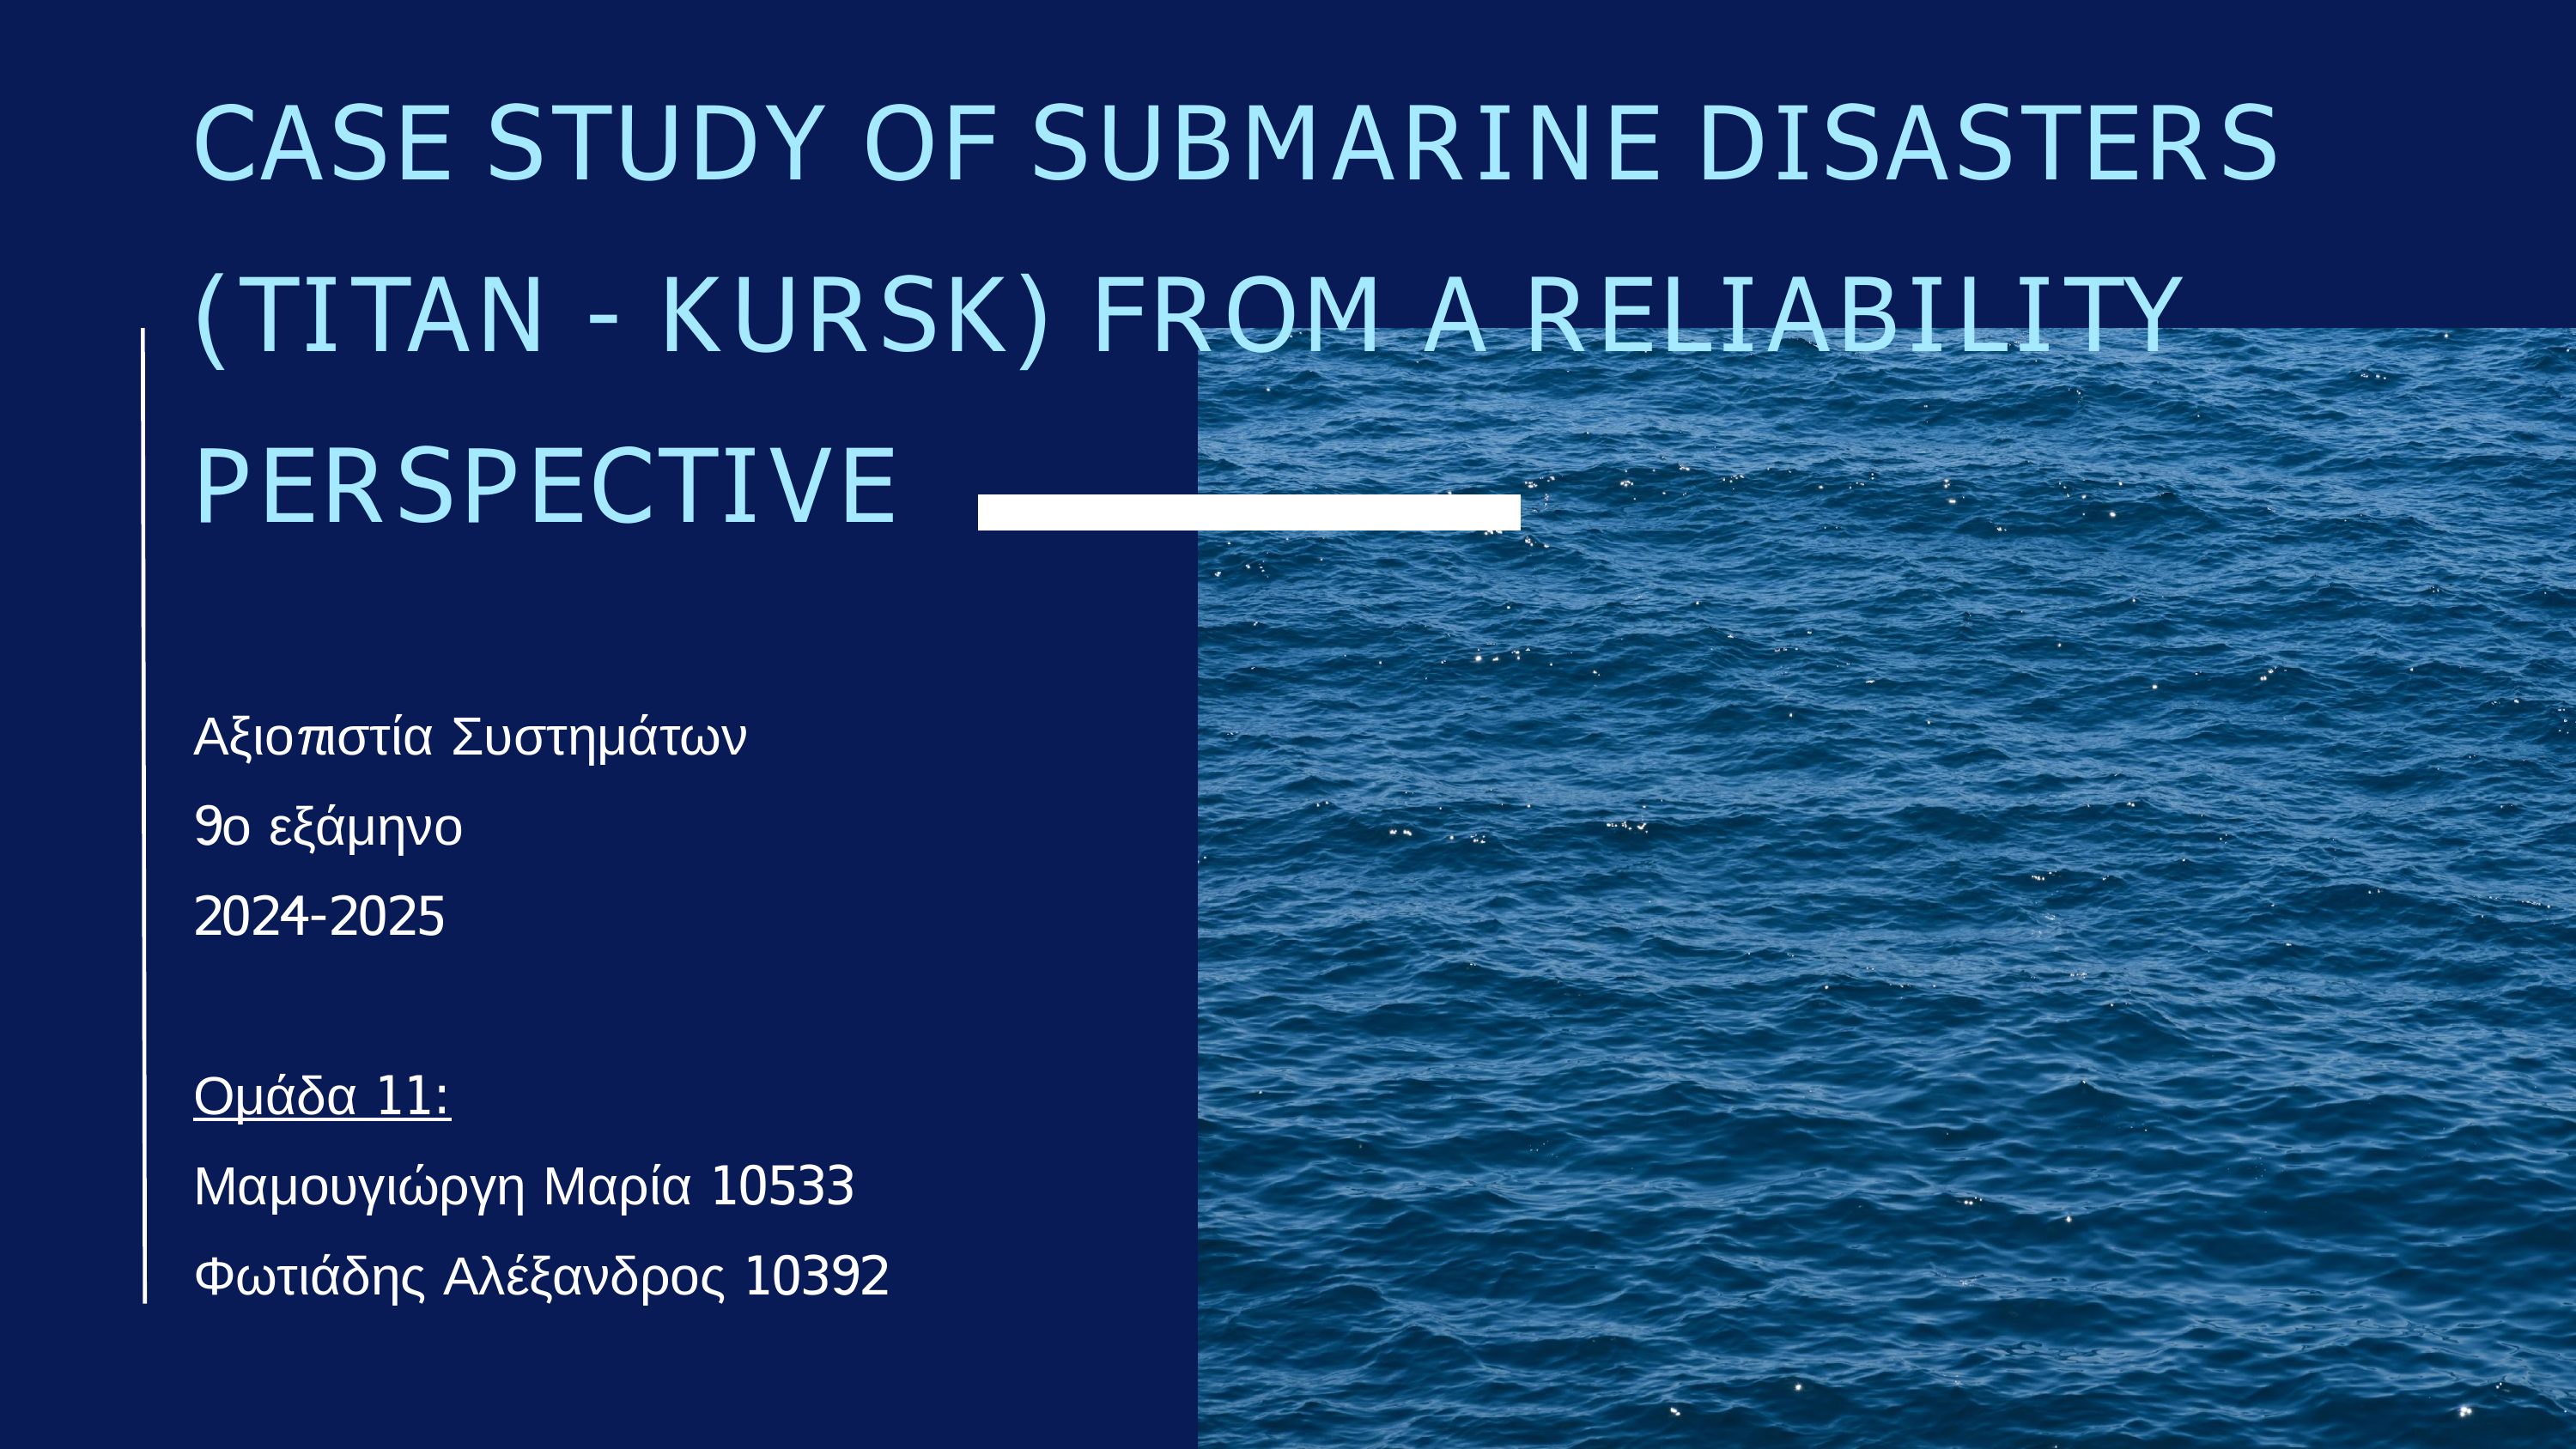

CASE STUDY OF SUBMARINE DISASTERS (TITAN - KURSK) FROM A RELIABILITY PERSPECTIVE

Αξιοπιστία Συστημάτων
9ο εξάμηνο
2024-2025

Ομάδα 11:
Μαμουγιώργη Μαρία 10533
Φωτιάδης Αλέξανδρος 10392